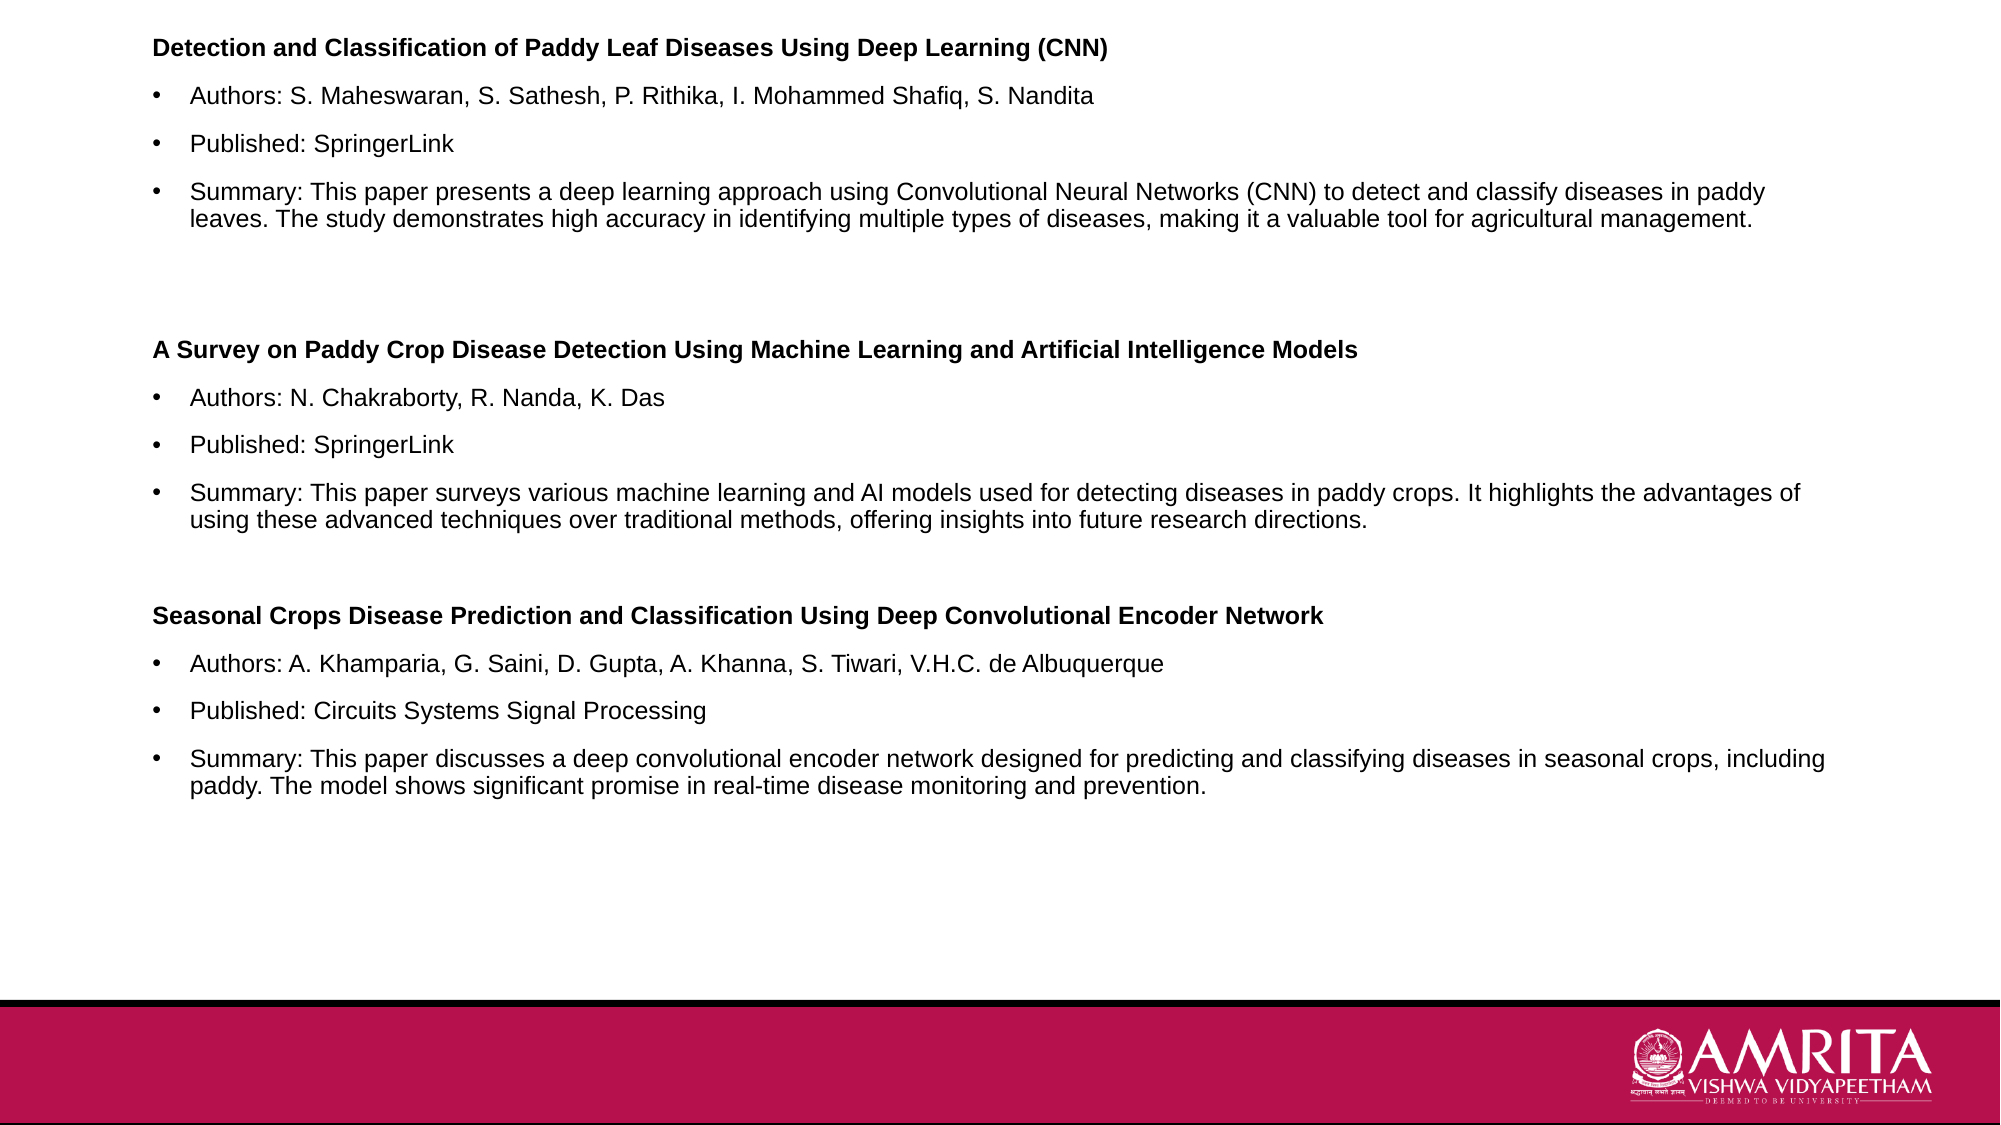

Detection and Classification of Paddy Leaf Diseases Using Deep Learning (CNN)
Authors: S. Maheswaran, S. Sathesh, P. Rithika, I. Mohammed Shafiq, S. Nandita
Published: SpringerLink
Summary: This paper presents a deep learning approach using Convolutional Neural Networks (CNN) to detect and classify diseases in paddy leaves. The study demonstrates high accuracy in identifying multiple types of diseases, making it a valuable tool for agricultural management.

A Survey on Paddy Crop Disease Detection Using Machine Learning and Artificial Intelligence Models
Authors: N. Chakraborty, R. Nanda, K. Das
Published: SpringerLink
Summary: This paper surveys various machine learning and AI models used for detecting diseases in paddy crops. It highlights the advantages of using these advanced techniques over traditional methods, offering insights into future research directions.

Seasonal Crops Disease Prediction and Classification Using Deep Convolutional Encoder Network
Authors: A. Khamparia, G. Saini, D. Gupta, A. Khanna, S. Tiwari, V.H.C. de Albuquerque
Published: Circuits Systems Signal Processing
Summary: This paper discusses a deep convolutional encoder network designed for predicting and classifying diseases in seasonal crops, including paddy. The model shows significant promise in real-time disease monitoring and prevention.